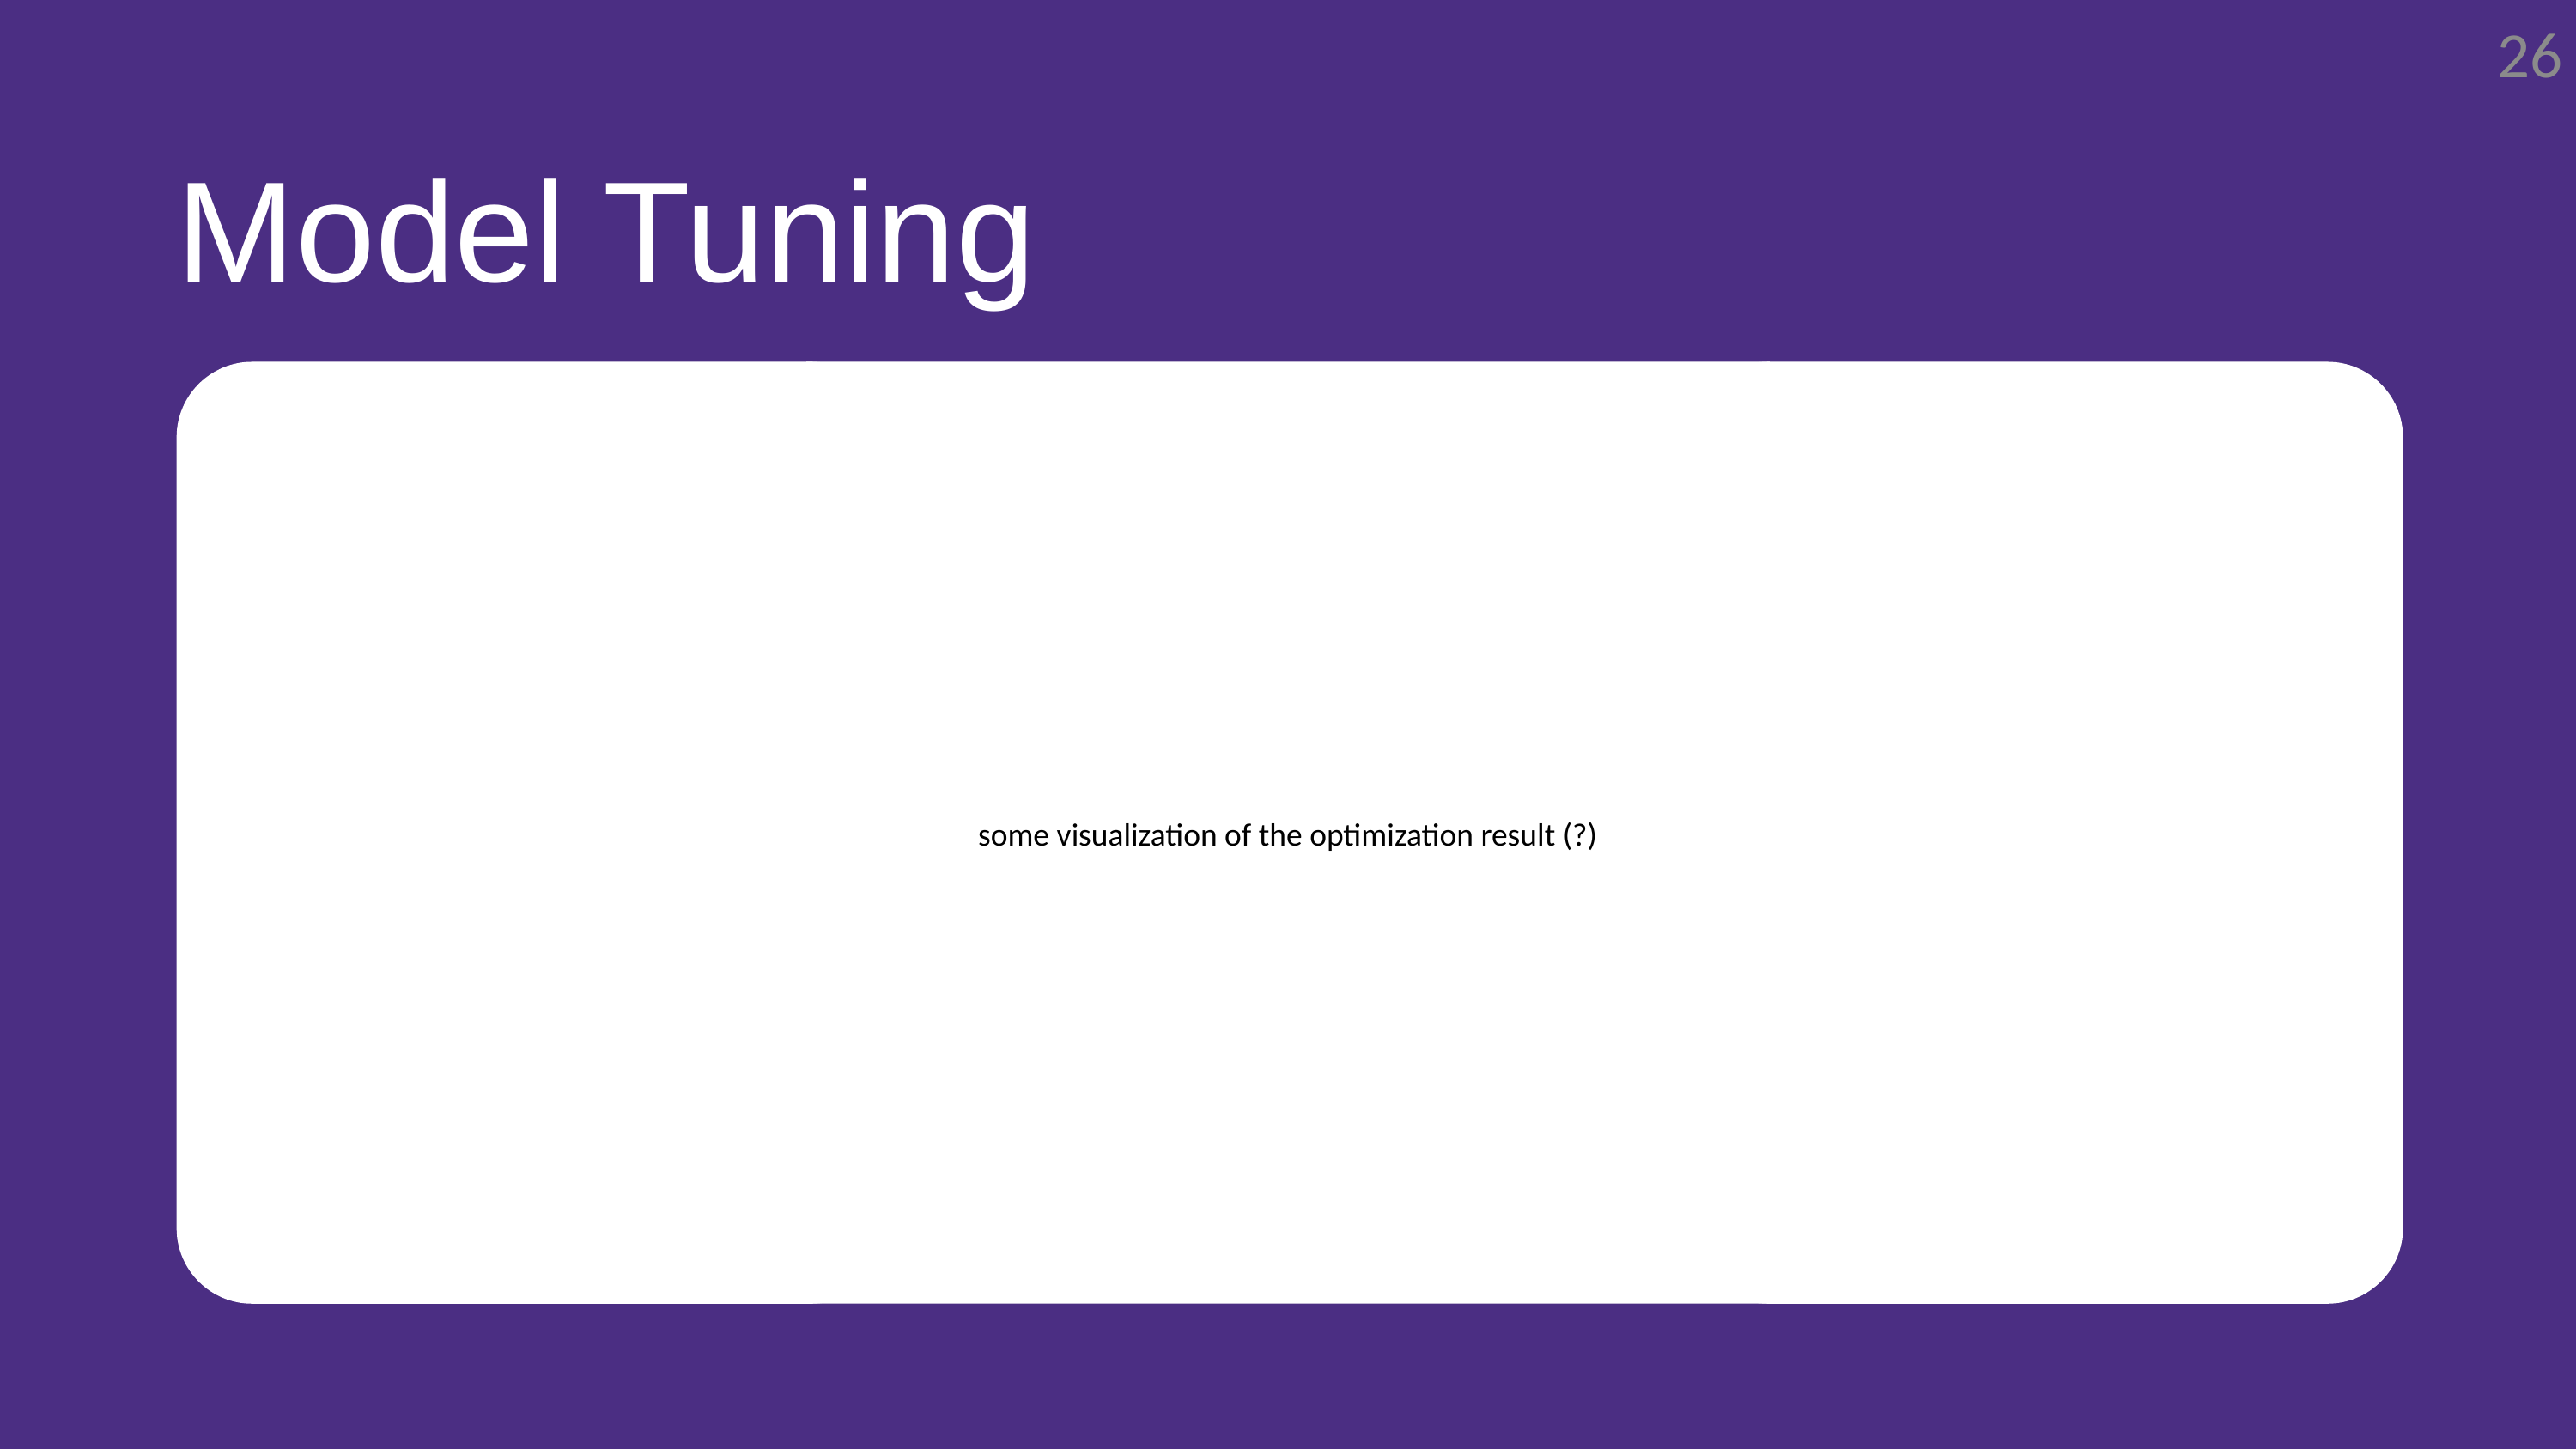

26
Model Tuning

some visualization of the optimization result (?)